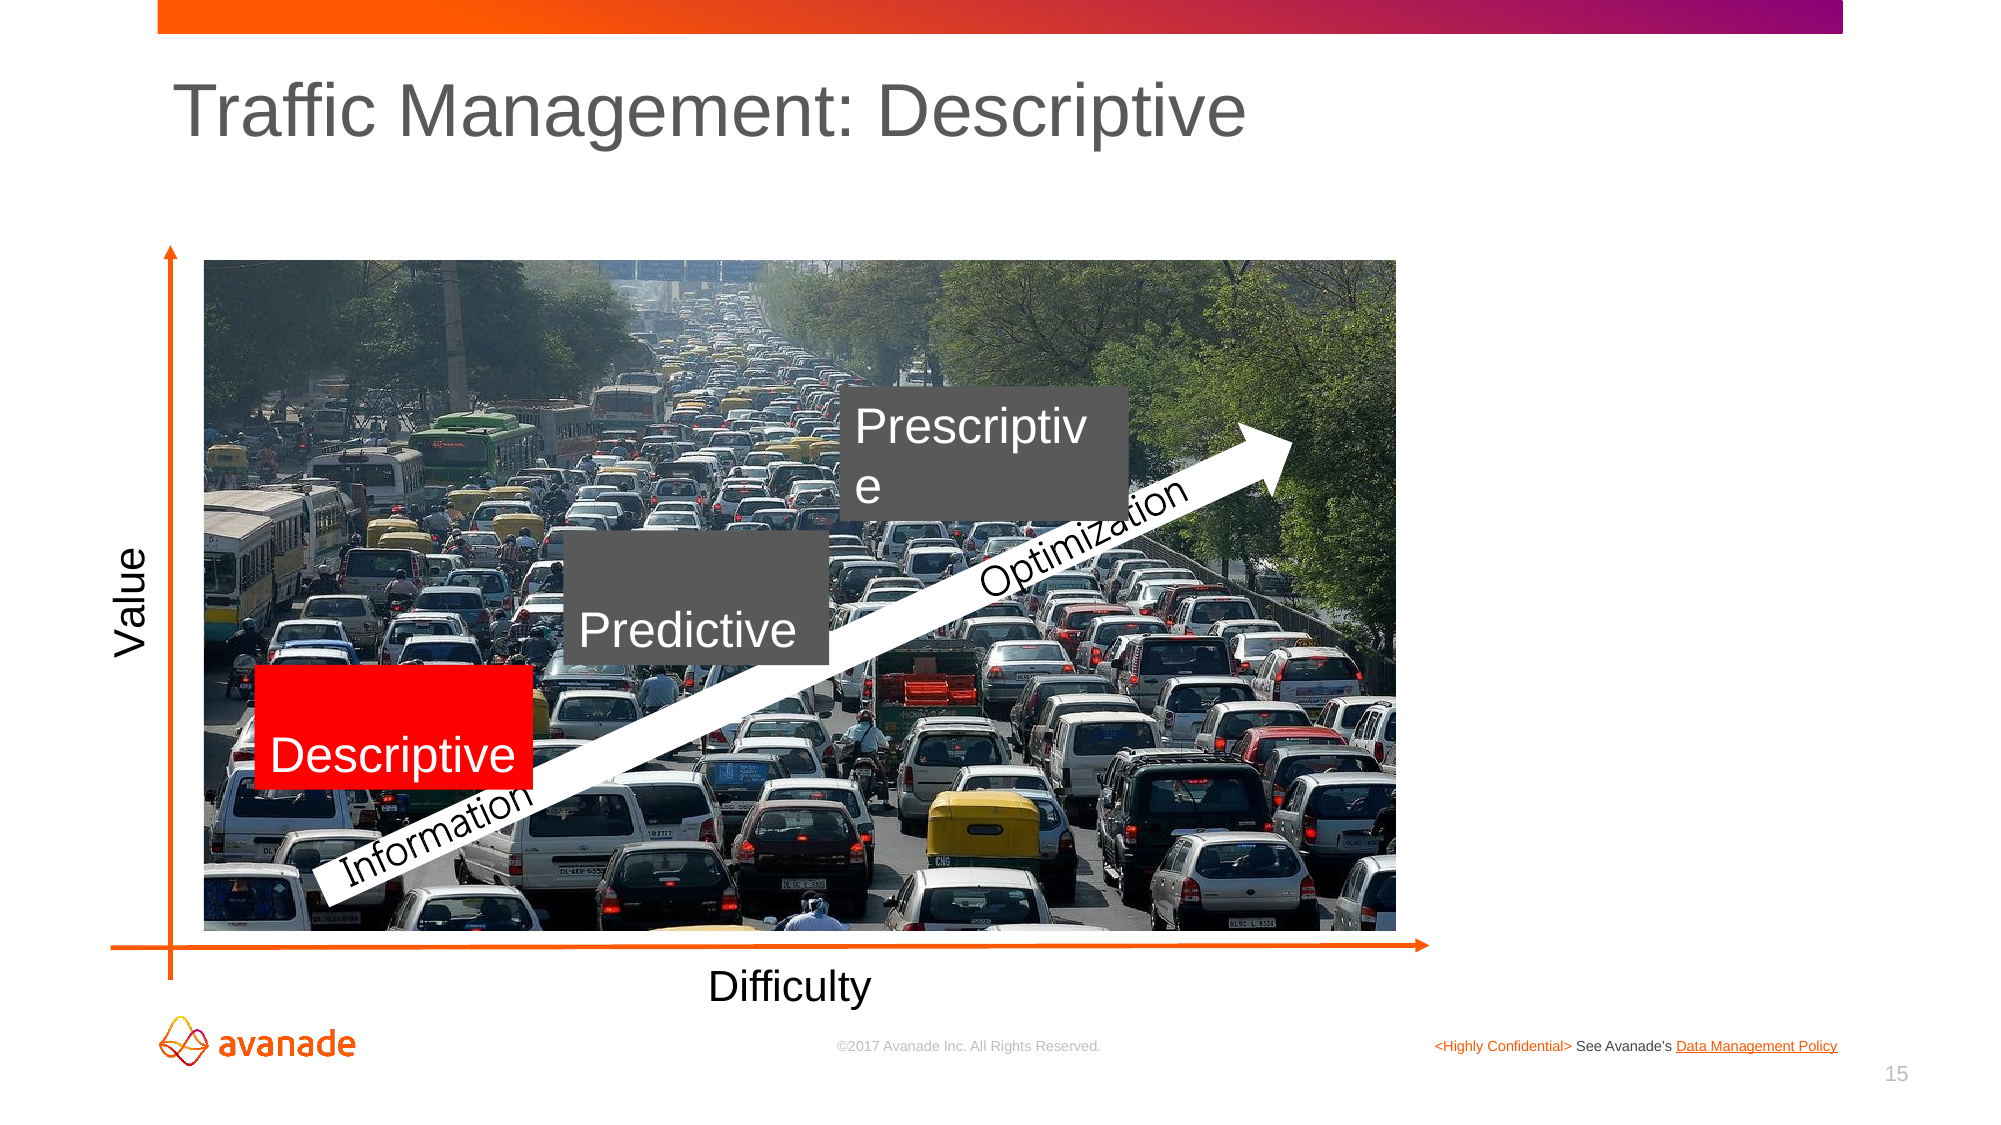

# Traffic Management: Descriptive

Prescriptive

  Predictive
Value

 Descriptive

Difficulty
15